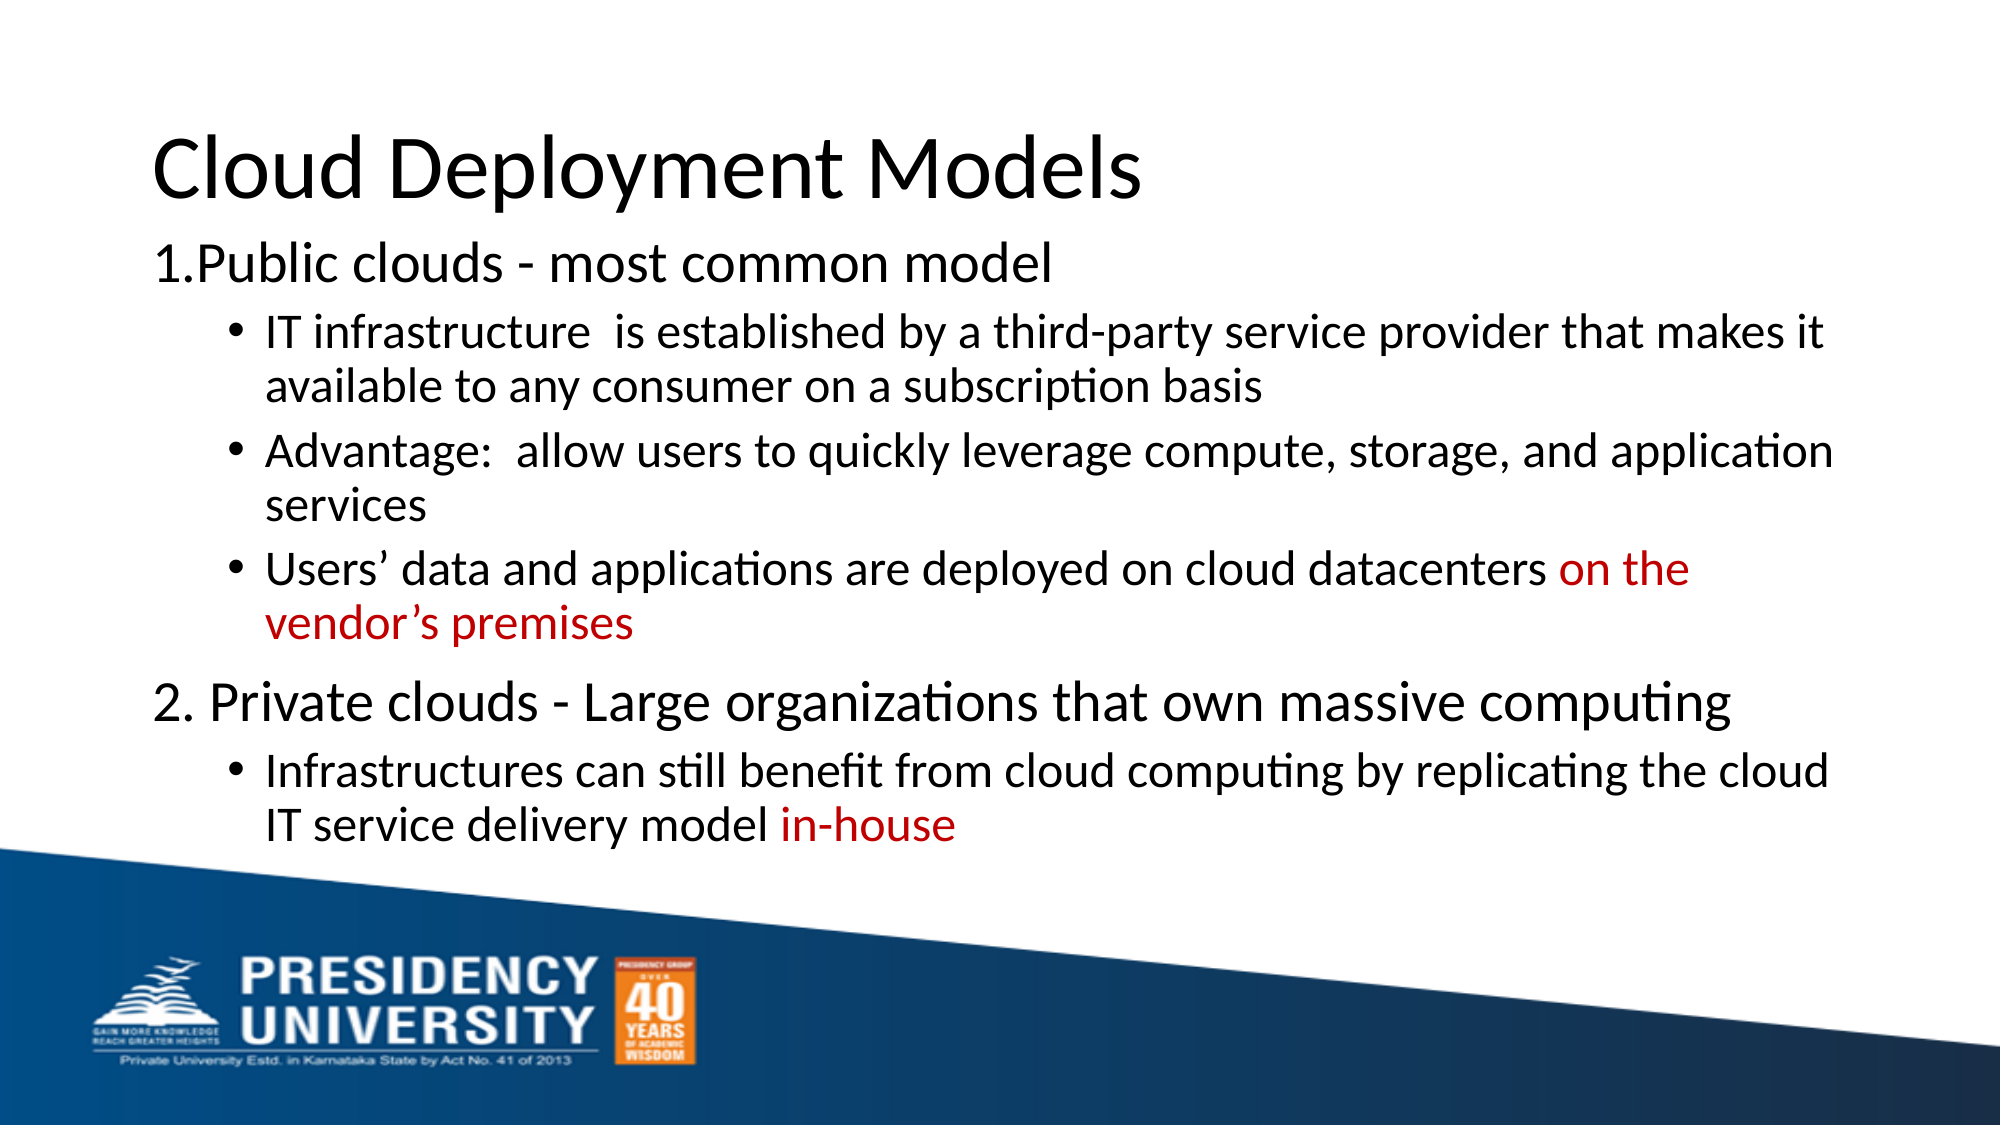

# Cloud Deployment Models
1.Public clouds - most common model
IT infrastructure  is established by a third-party service provider that makes it available to any consumer on a subscription basis
Advantage:  allow users to quickly leverage compute, storage, and application services
Users’ data and applications are deployed on cloud datacenters on the vendor’s premises
2. Private clouds - Large organizations that own massive computing
Infrastructures can still benefit from cloud computing by replicating the cloud IT service delivery model in-house